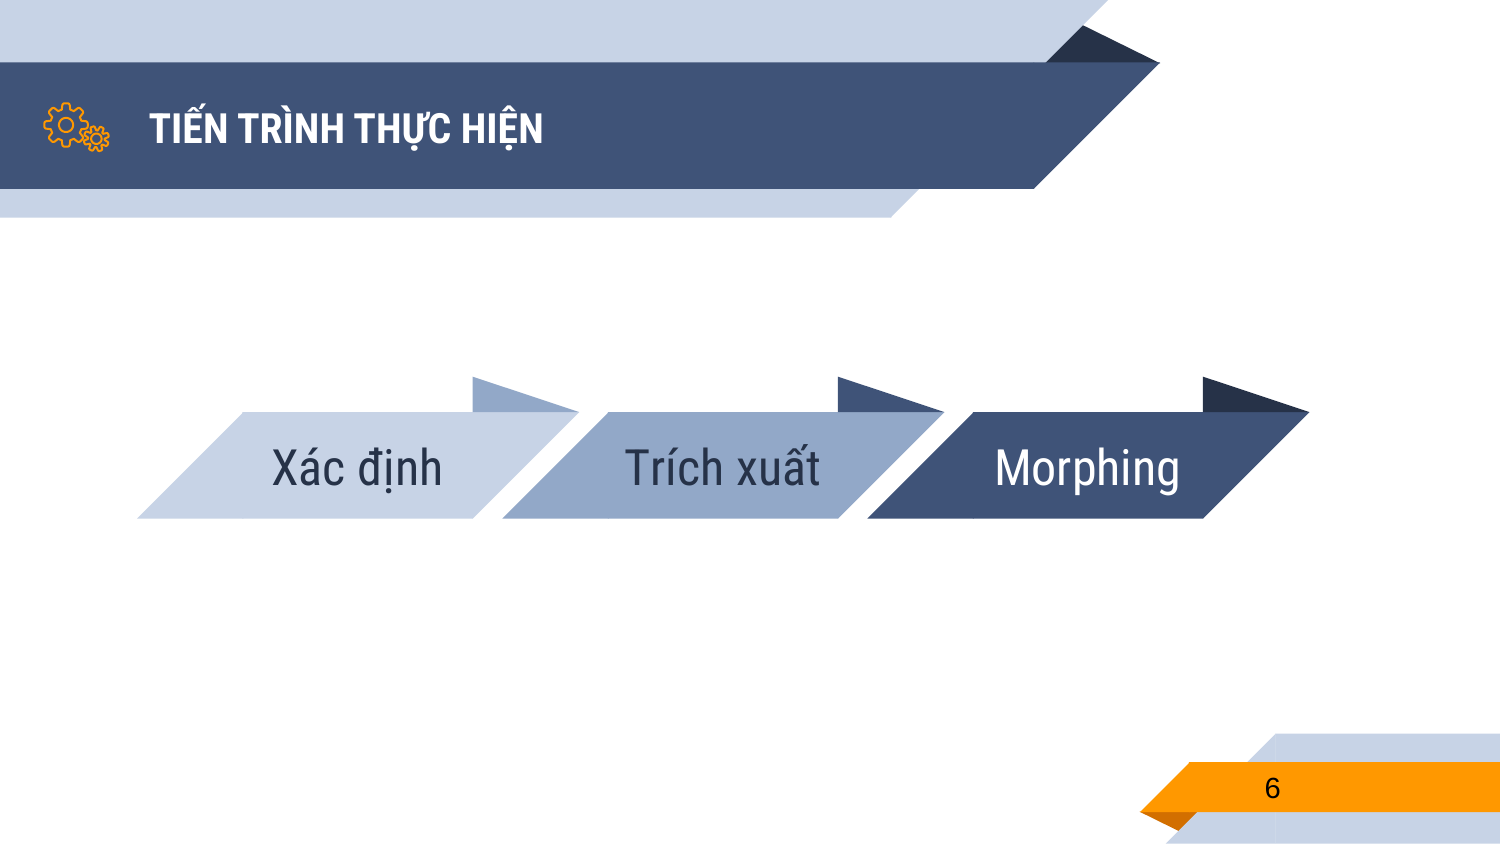

# TIẾN TRÌNH THỰC HIỆN

Xác định

Trích xuất

Morphing

6